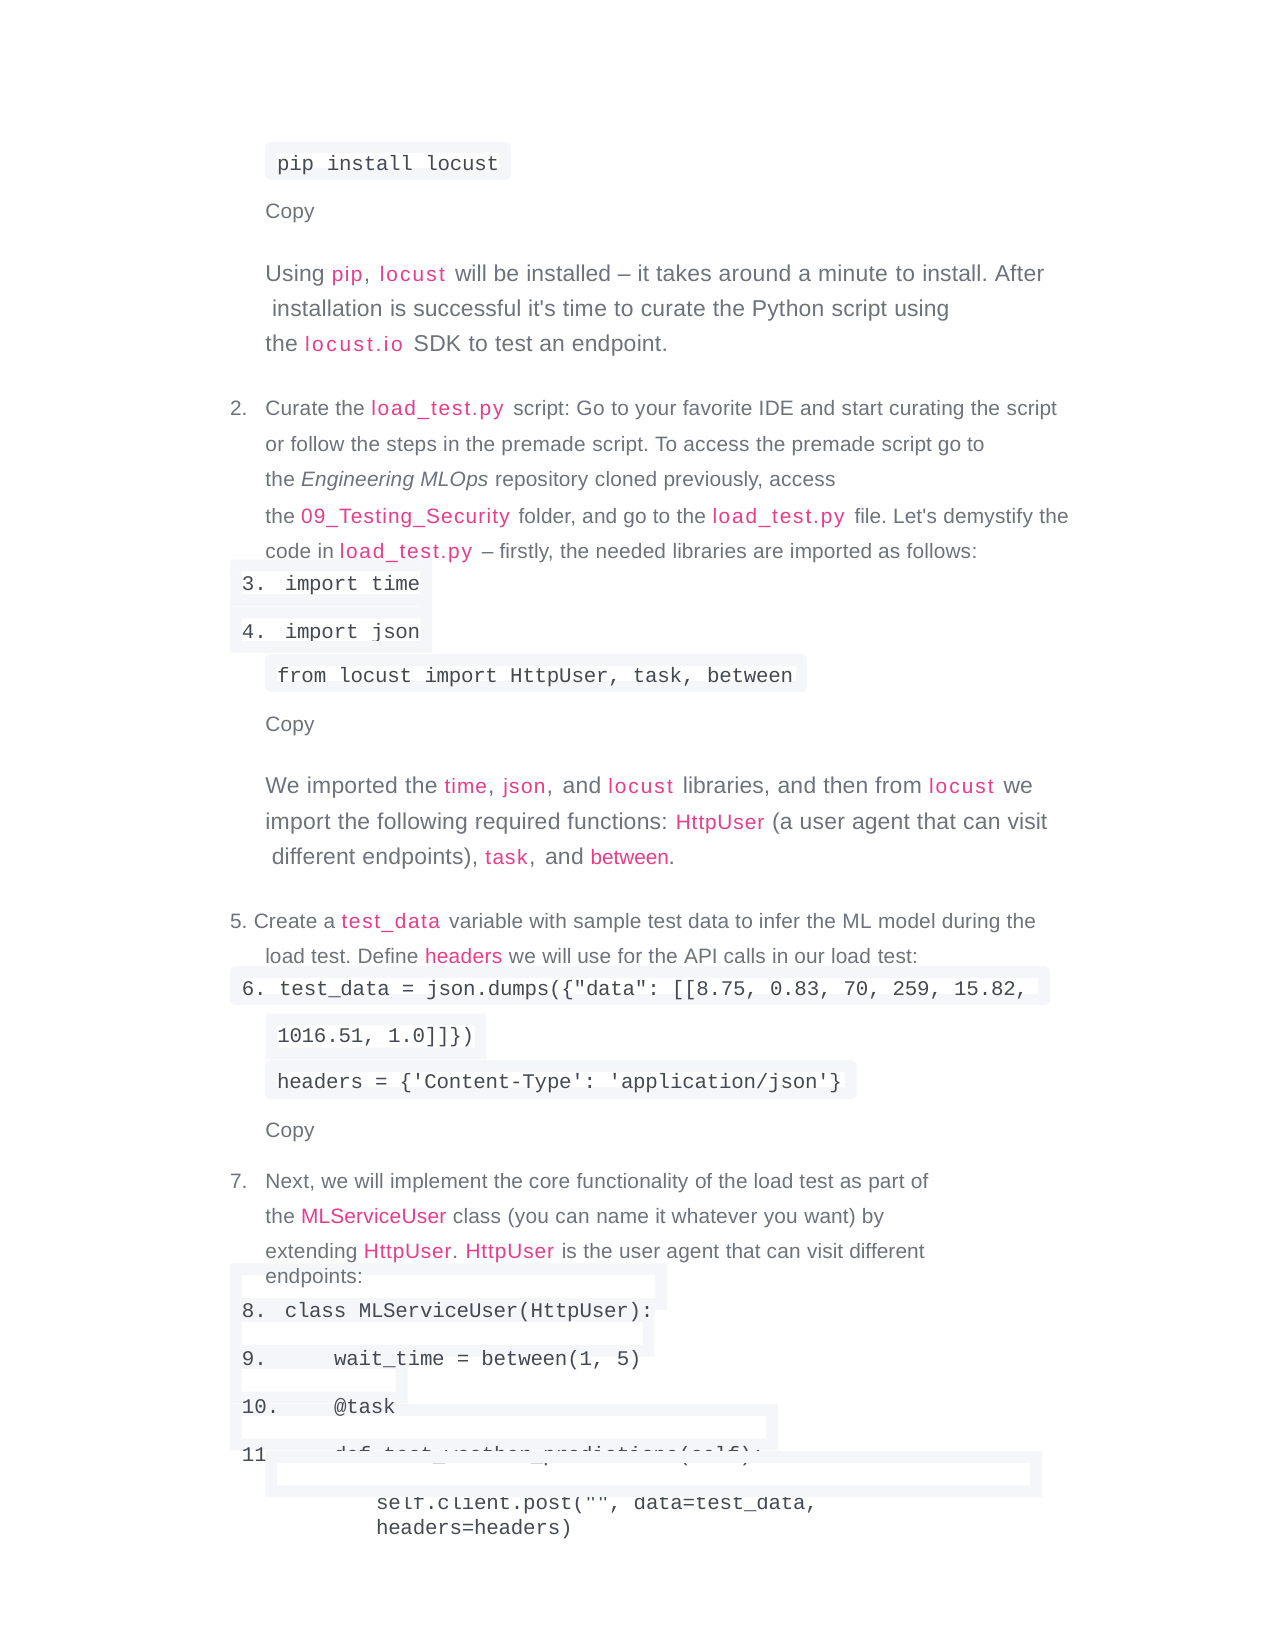

pip install locust
Copy

Using pip, locust will be installed – it takes around a minute to install. After  installation is successful it's time to curate the Python script using
the locust.io SDK to test an endpoint.

Curate the load_test.py script: Go to your favorite IDE and start curating the script  or follow the steps in the premade script. To access the premade script go to
the Engineering MLOps repository cloned previously, access
the 09_Testing_Security folder, and go to the load_test.py file. Let's demystify the  code in load_test.py – firstly, the needed libraries are imported as follows:
import time

import json

from locust import HttpUser, task, between
Copy

We imported the time, json, and locust libraries, and then from locust we  import the following required functions: HttpUser (a user agent that can visit  different endpoints), task, and between.

5. Create a test_data variable with sample test data to infer the ML model during the  load test. Define headers we will use for the API calls in our load test:
6. test_data = json.dumps({"data": [[8.75, 0.83, 70, 259, 15.82,

1016.51, 1.0]]})
headers = {'Content-Type': 'application/json'}
Copy
Next, we will implement the core functionality of the load test as part of  the MLServiceUser class (you can name it whatever you want) by
extending HttpUser. HttpUser is the user agent that can visit different endpoints:
class MLServiceUser(HttpUser):

wait_time = between(1, 5)

@task

def test_weather_predictions(self):

self.client.post("", data=test_data, headers=headers)